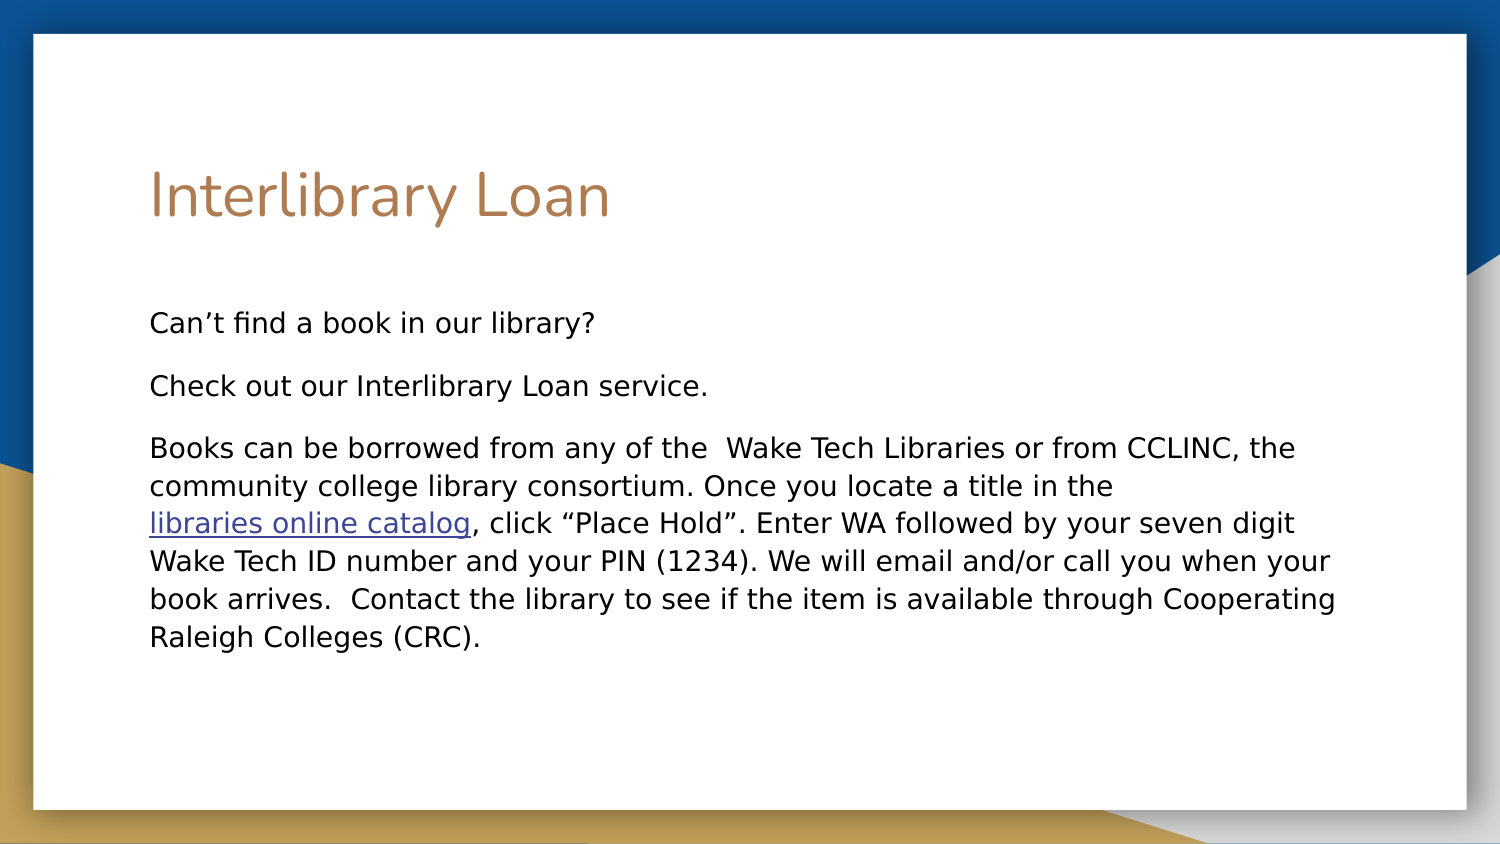

# Interlibrary Loan
Can’t find a book in our library?
Check out our Interlibrary Loan service.
Books can be borrowed from any of the  Wake Tech Libraries or from CCLINC, the community college library consortium. Once you locate a title in the libraries online catalog, click “Place Hold”. Enter WA followed by your seven digit Wake Tech ID number and your PIN (1234). We will email and/or call you when your book arrives.  Contact the library to see if the item is available through Cooperating Raleigh Colleges (CRC).